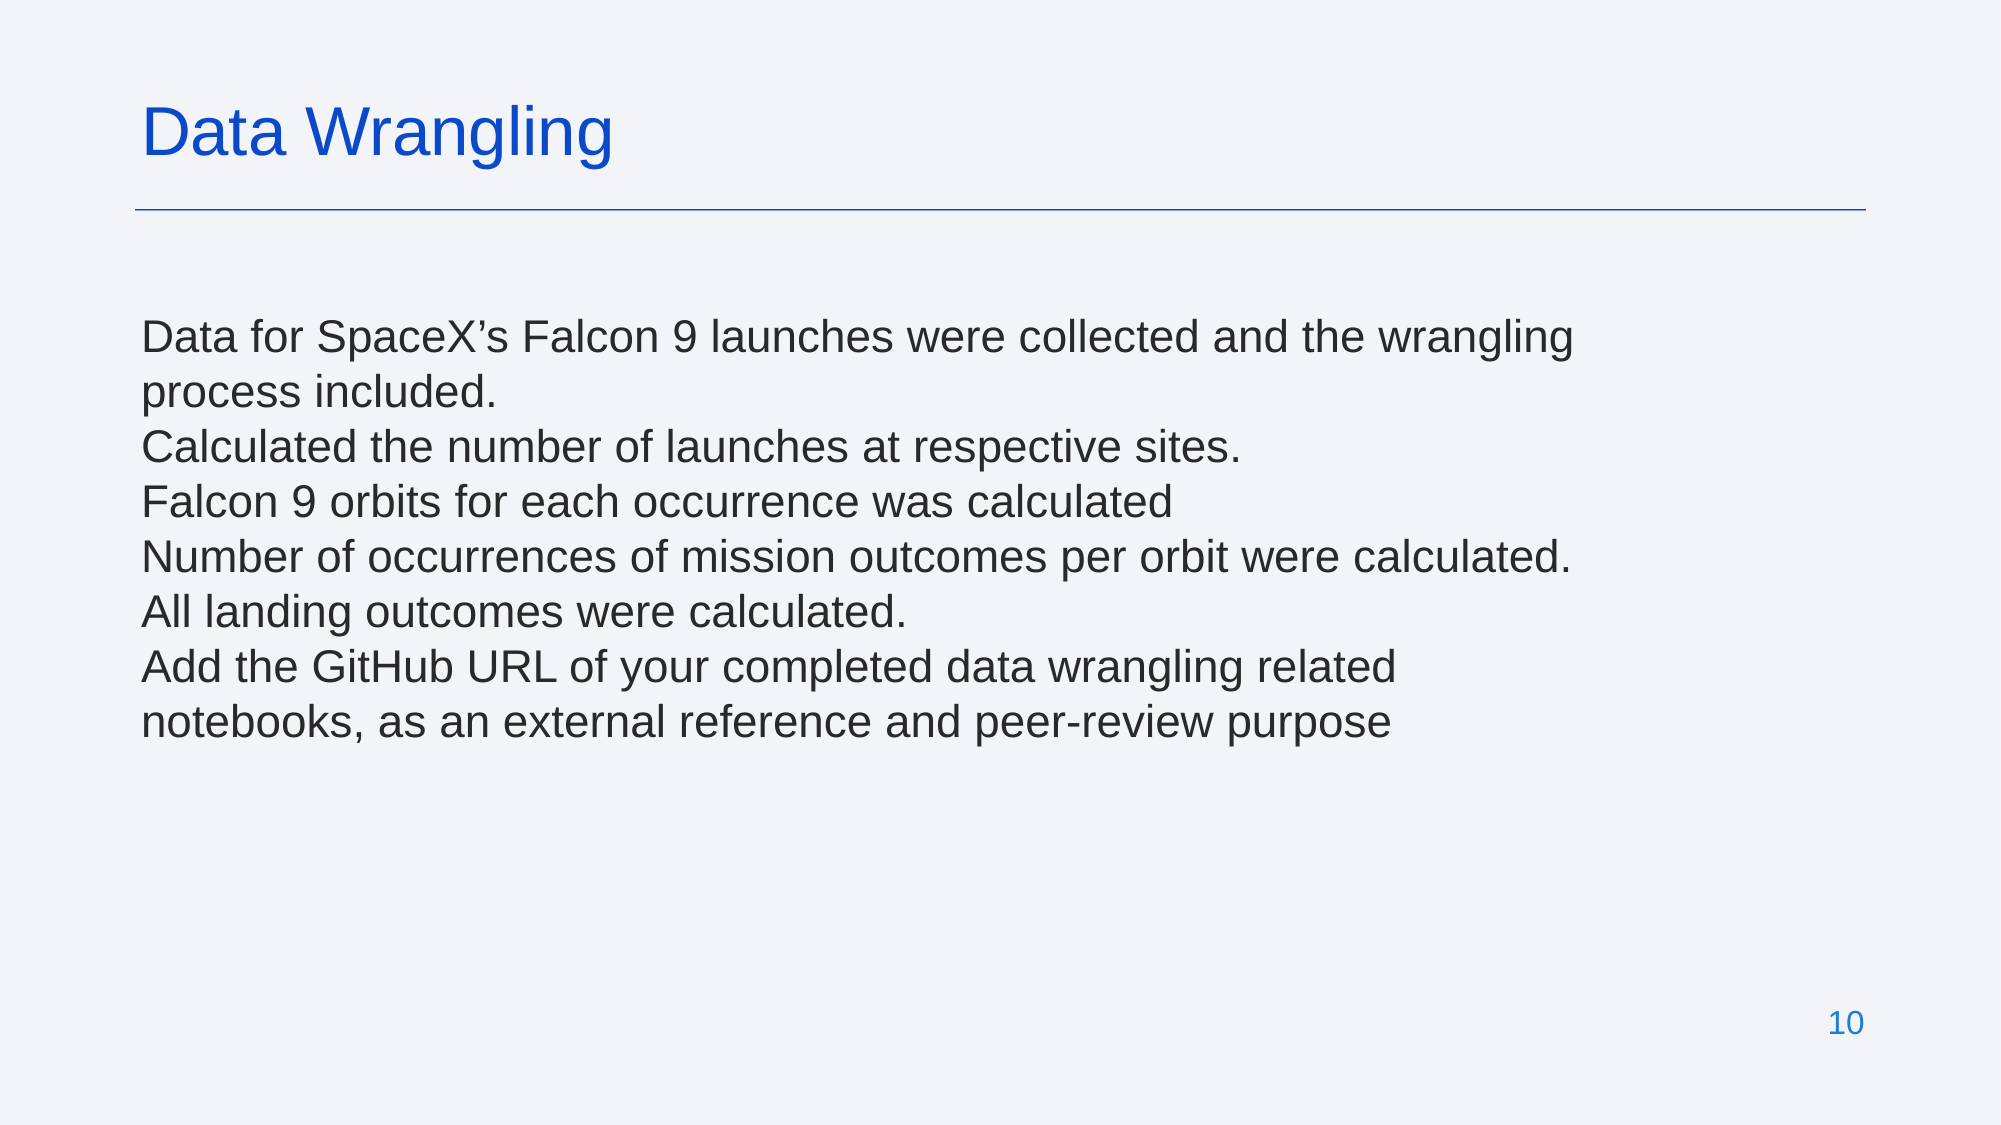

Data Wrangling
Data for SpaceX’s Falcon 9 launches were collected and the wrangling process included.
Calculated the number of launches at respective sites.
Falcon 9 orbits for each occurrence was calculated
Number of occurrences of mission outcomes per orbit were calculated.
All landing outcomes were calculated.
Add the GitHub URL of your completed data wrangling related notebooks, as an external reference and peer-review purpose

10